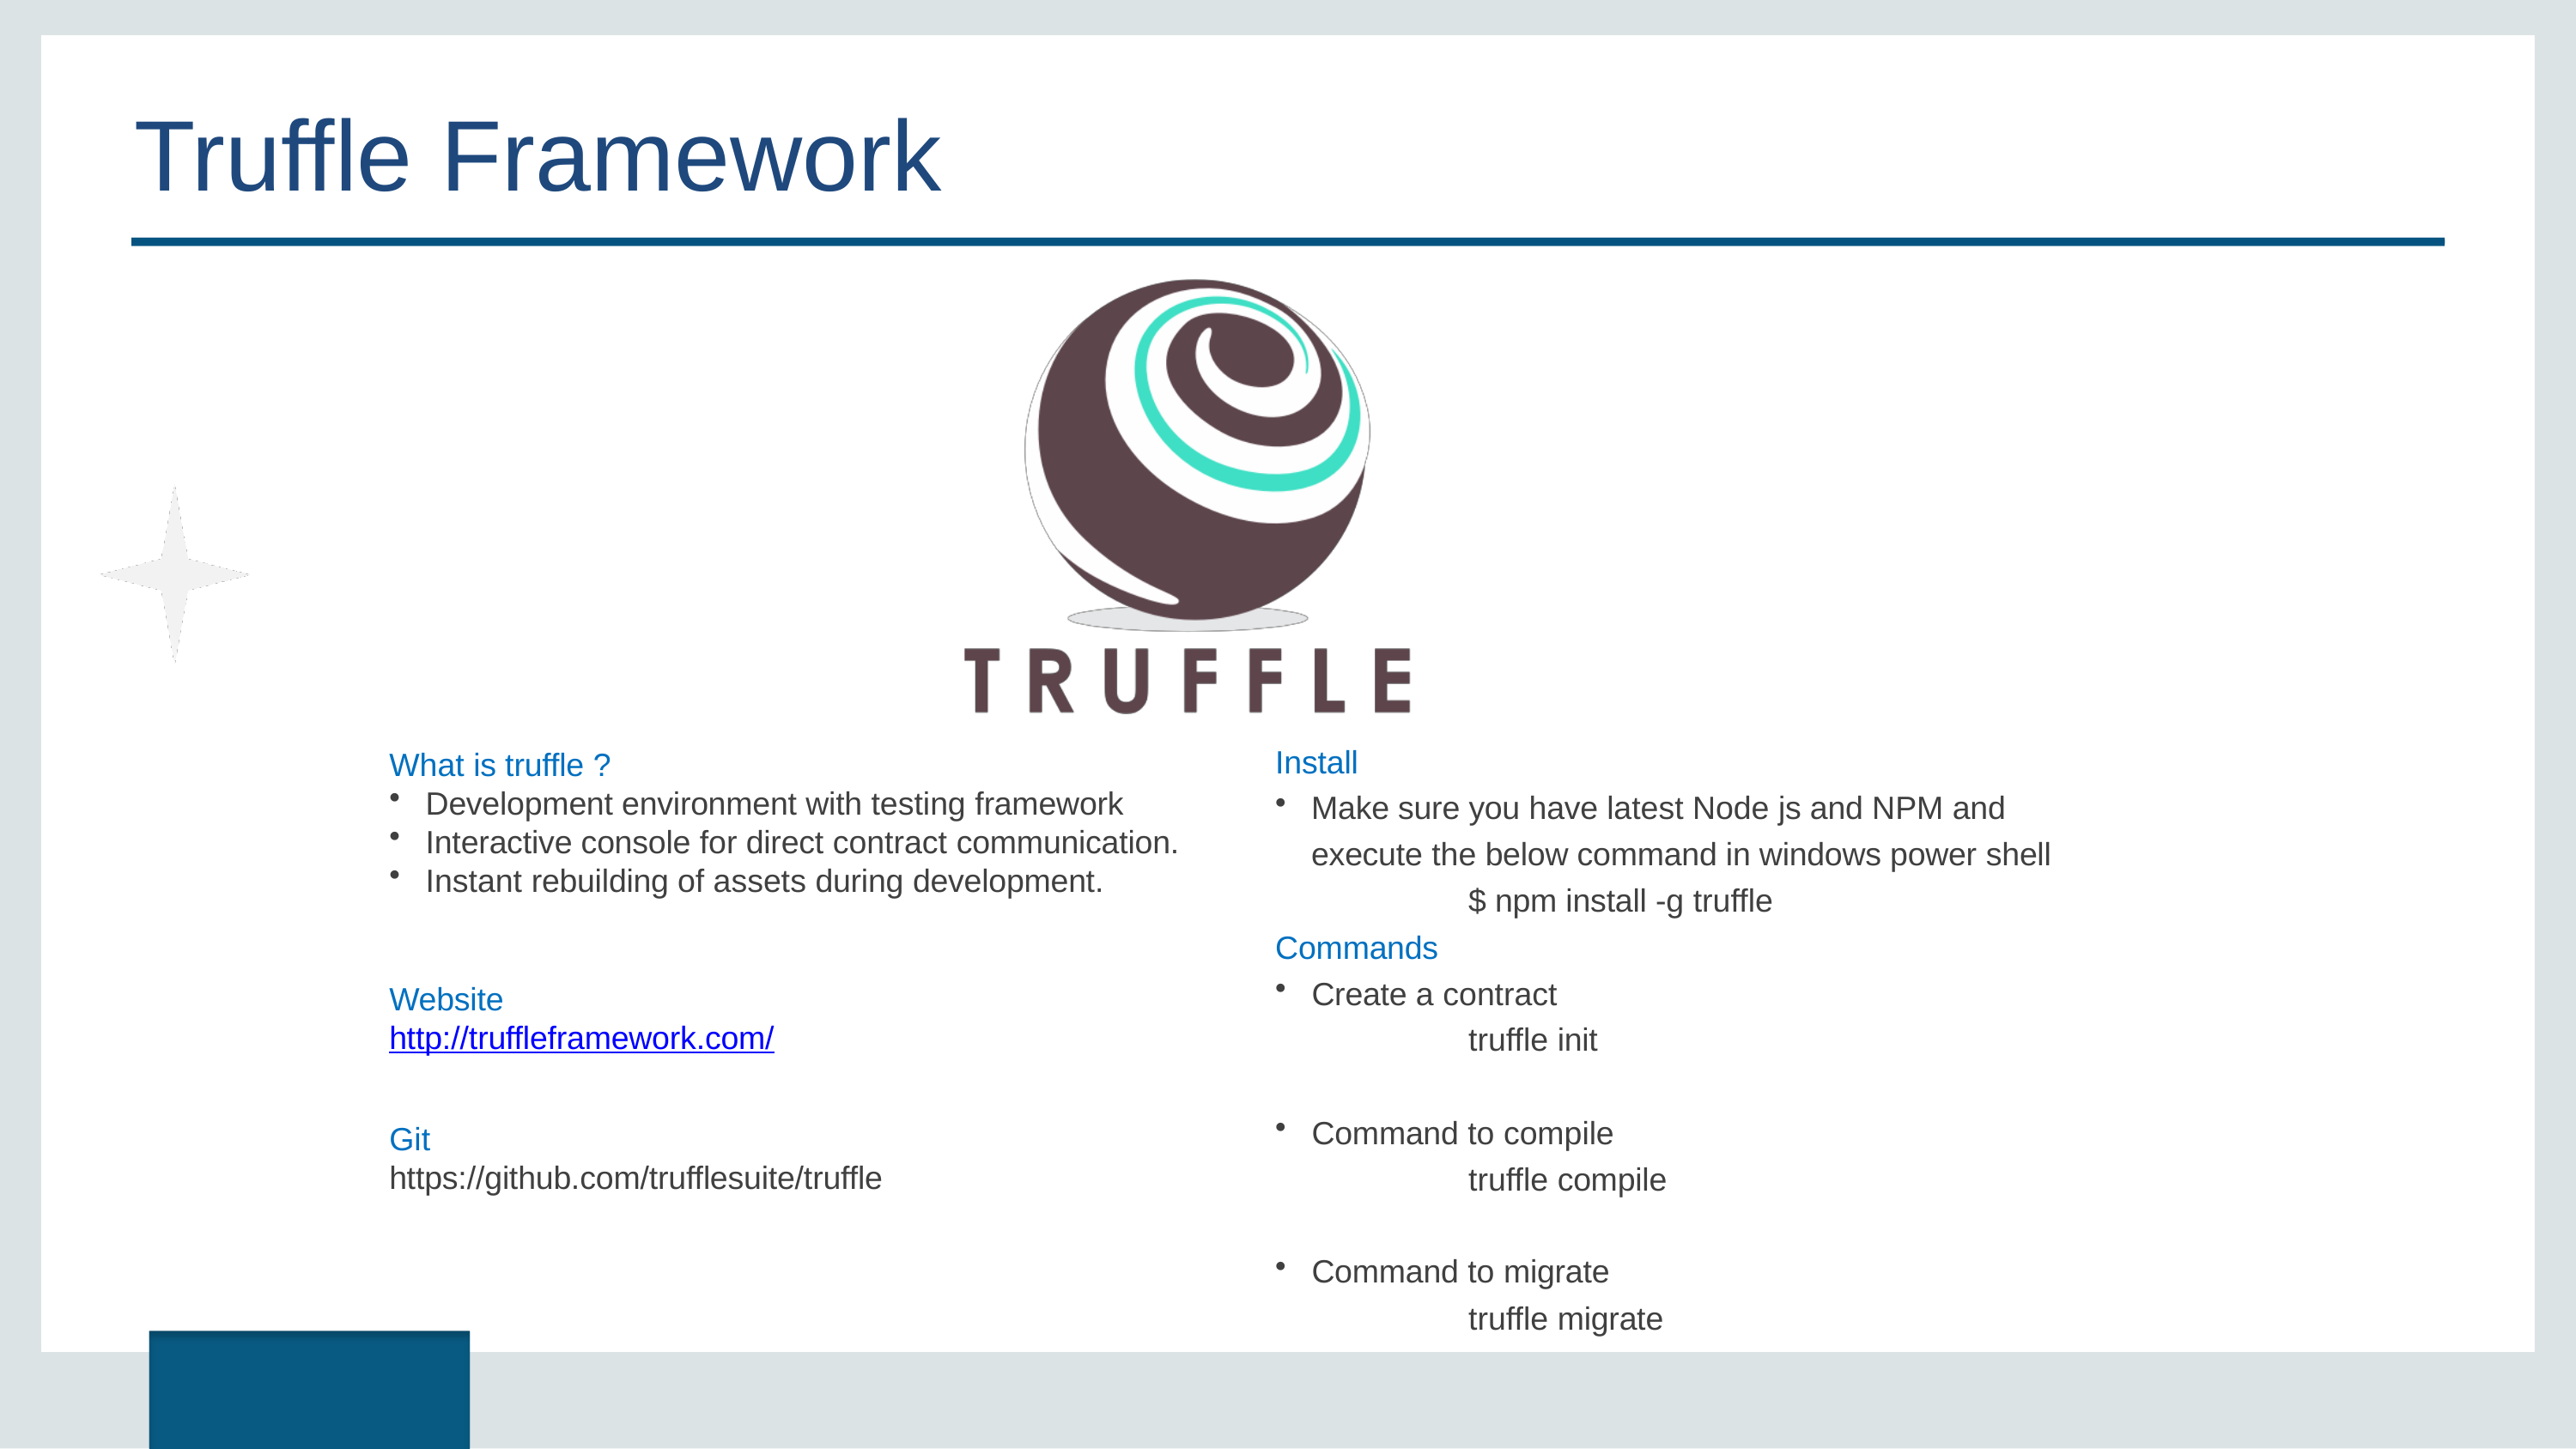

# Truffle Framework

Install
What is truffle ?
Make sure you have latest Node js and NPM and  execute the below command in windows power shell
$ npm install -g truffle
Development environment with testing framework
Interactive console for direct contract communication.
Instant rebuilding of assets during development.
Commands
Create a contract
truffle init
Website
http://truffleframework.com/
Command to compile
truffle compile
Git
https://github.com/trufflesuite/truffle
Command to migrate
truffle migrate